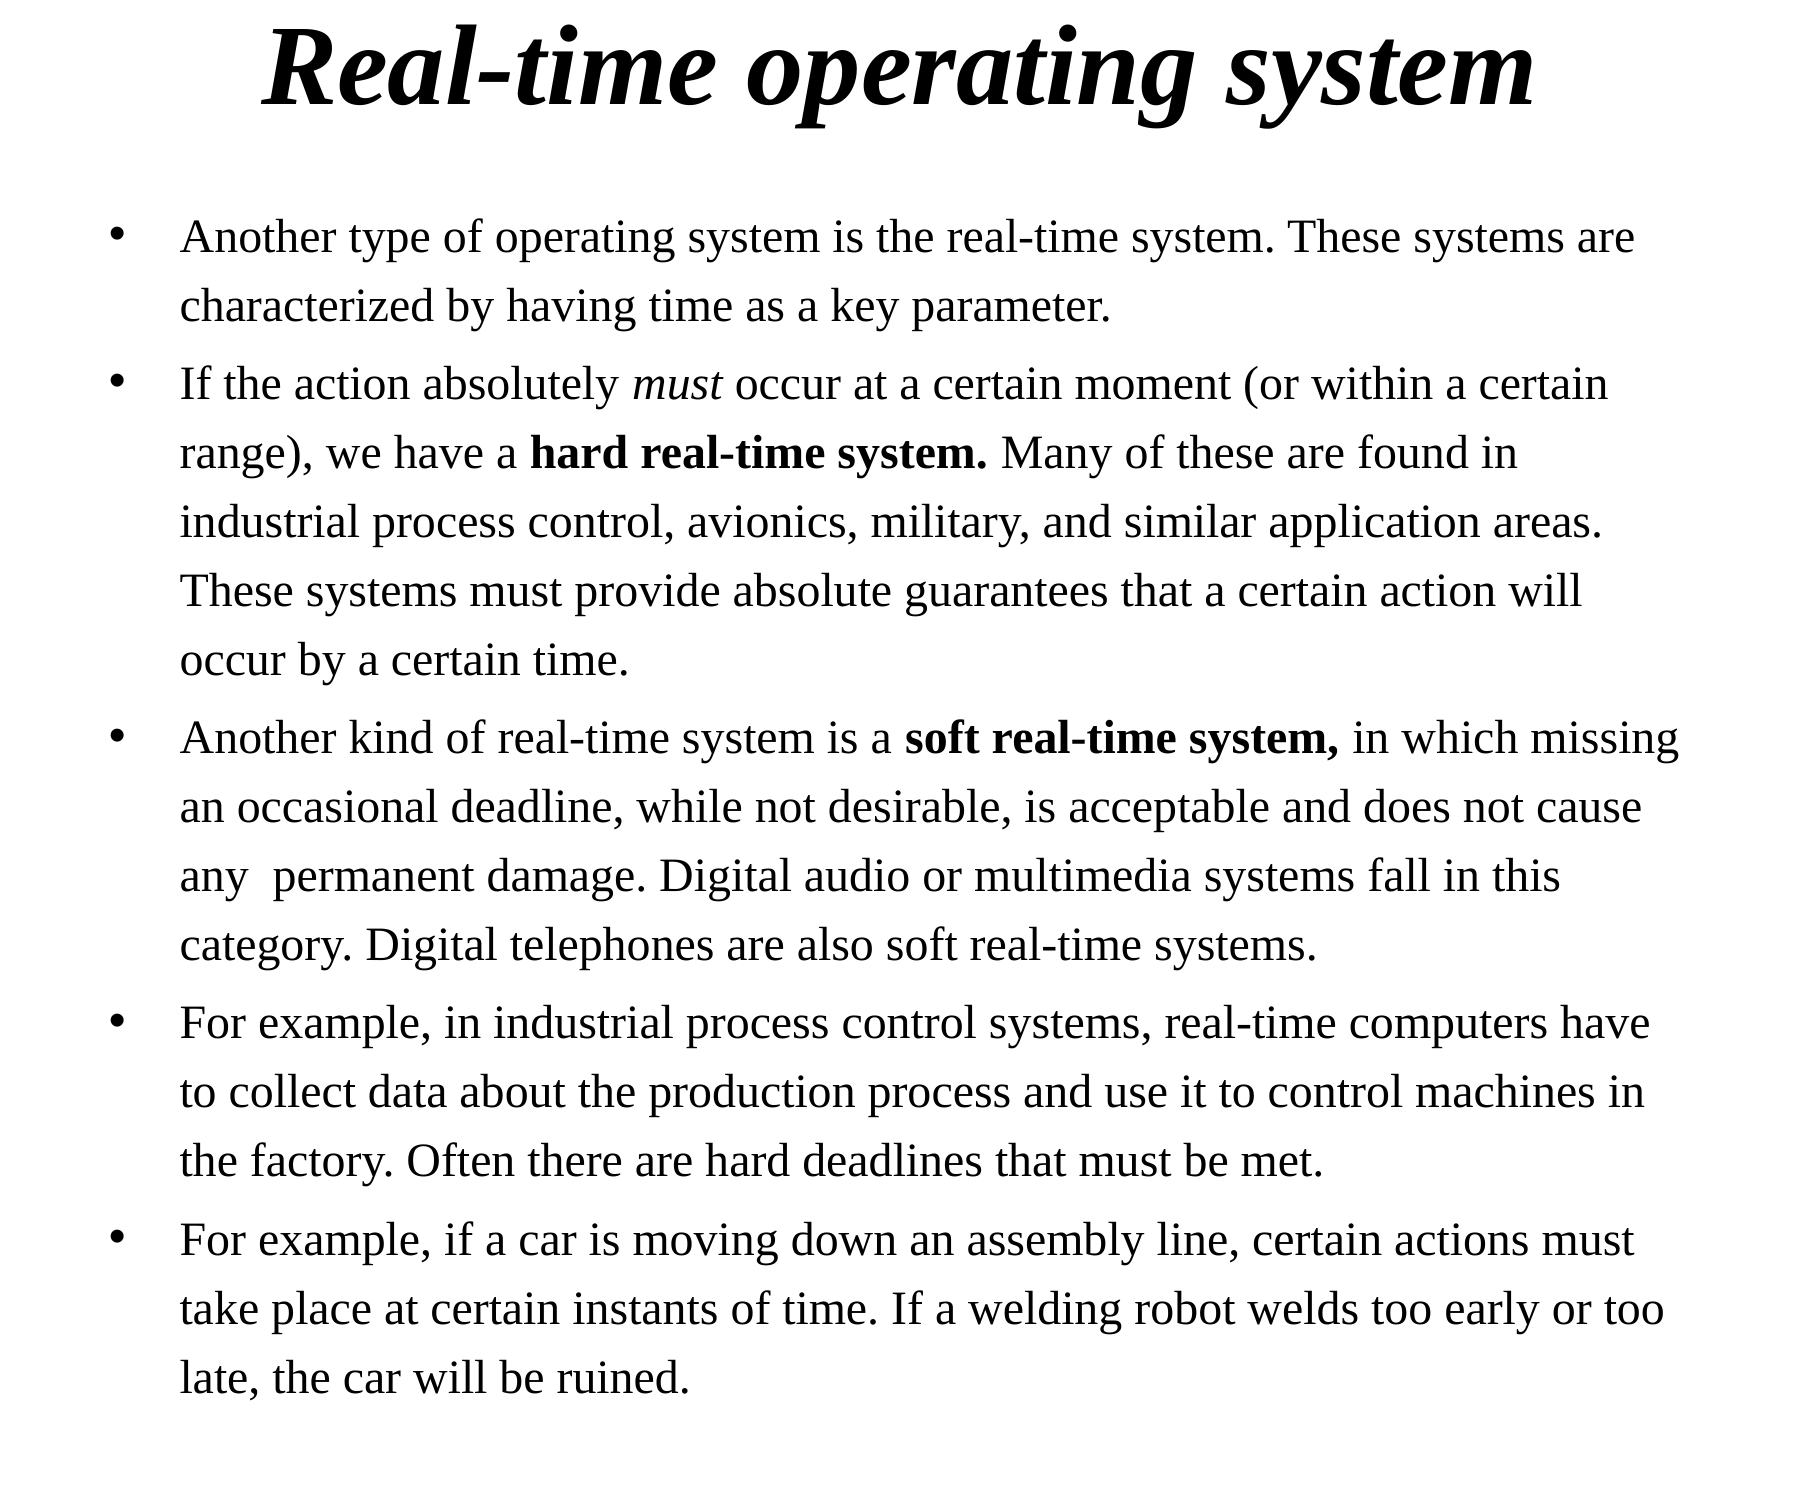

# Real-time operating system
Another type of operating system is the real-time system. These systems are characterized by having time as a key parameter.
If the action absolutely must occur at a certain moment (or within a certain range), we have a hard real-time system. Many of these are found in industrial process control, avionics, military, and similar application areas. These systems must provide absolute guarantees that a certain action will occur by a certain time.
Another kind of real-time system is a soft real-time system, in which missing an occasional deadline, while not desirable, is acceptable and does not cause any  permanent damage. Digital audio or multimedia systems fall in this category. Digital telephones are also soft real-time systems.
For example, in industrial process control systems, real-time computers have to collect data about the production process and use it to control machines in the factory. Often there are hard deadlines that must be met.
For example, if a car is moving down an assembly line, certain actions must take place at certain instants of time. If a welding robot welds too early or too late, the car will be ruined.